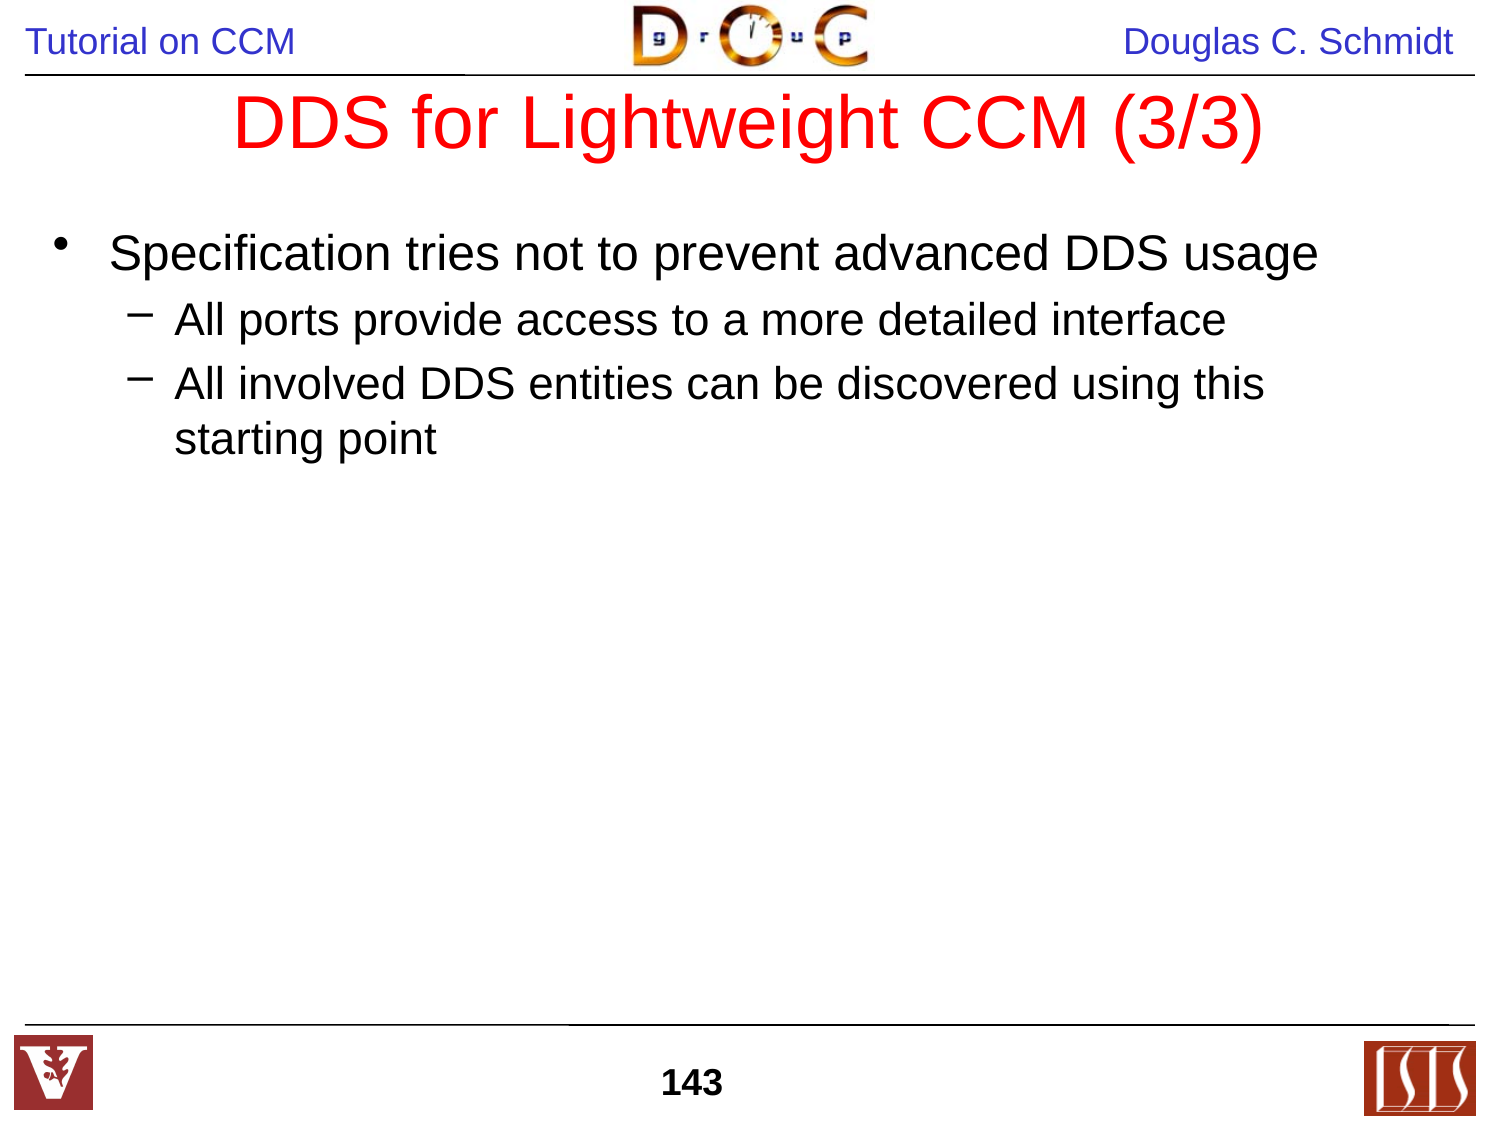

# DDS for Lightweight CCM (3/3)
Specification tries not to prevent advanced DDS usage
All ports provide access to a more detailed interface
All involved DDS entities can be discovered using this starting point